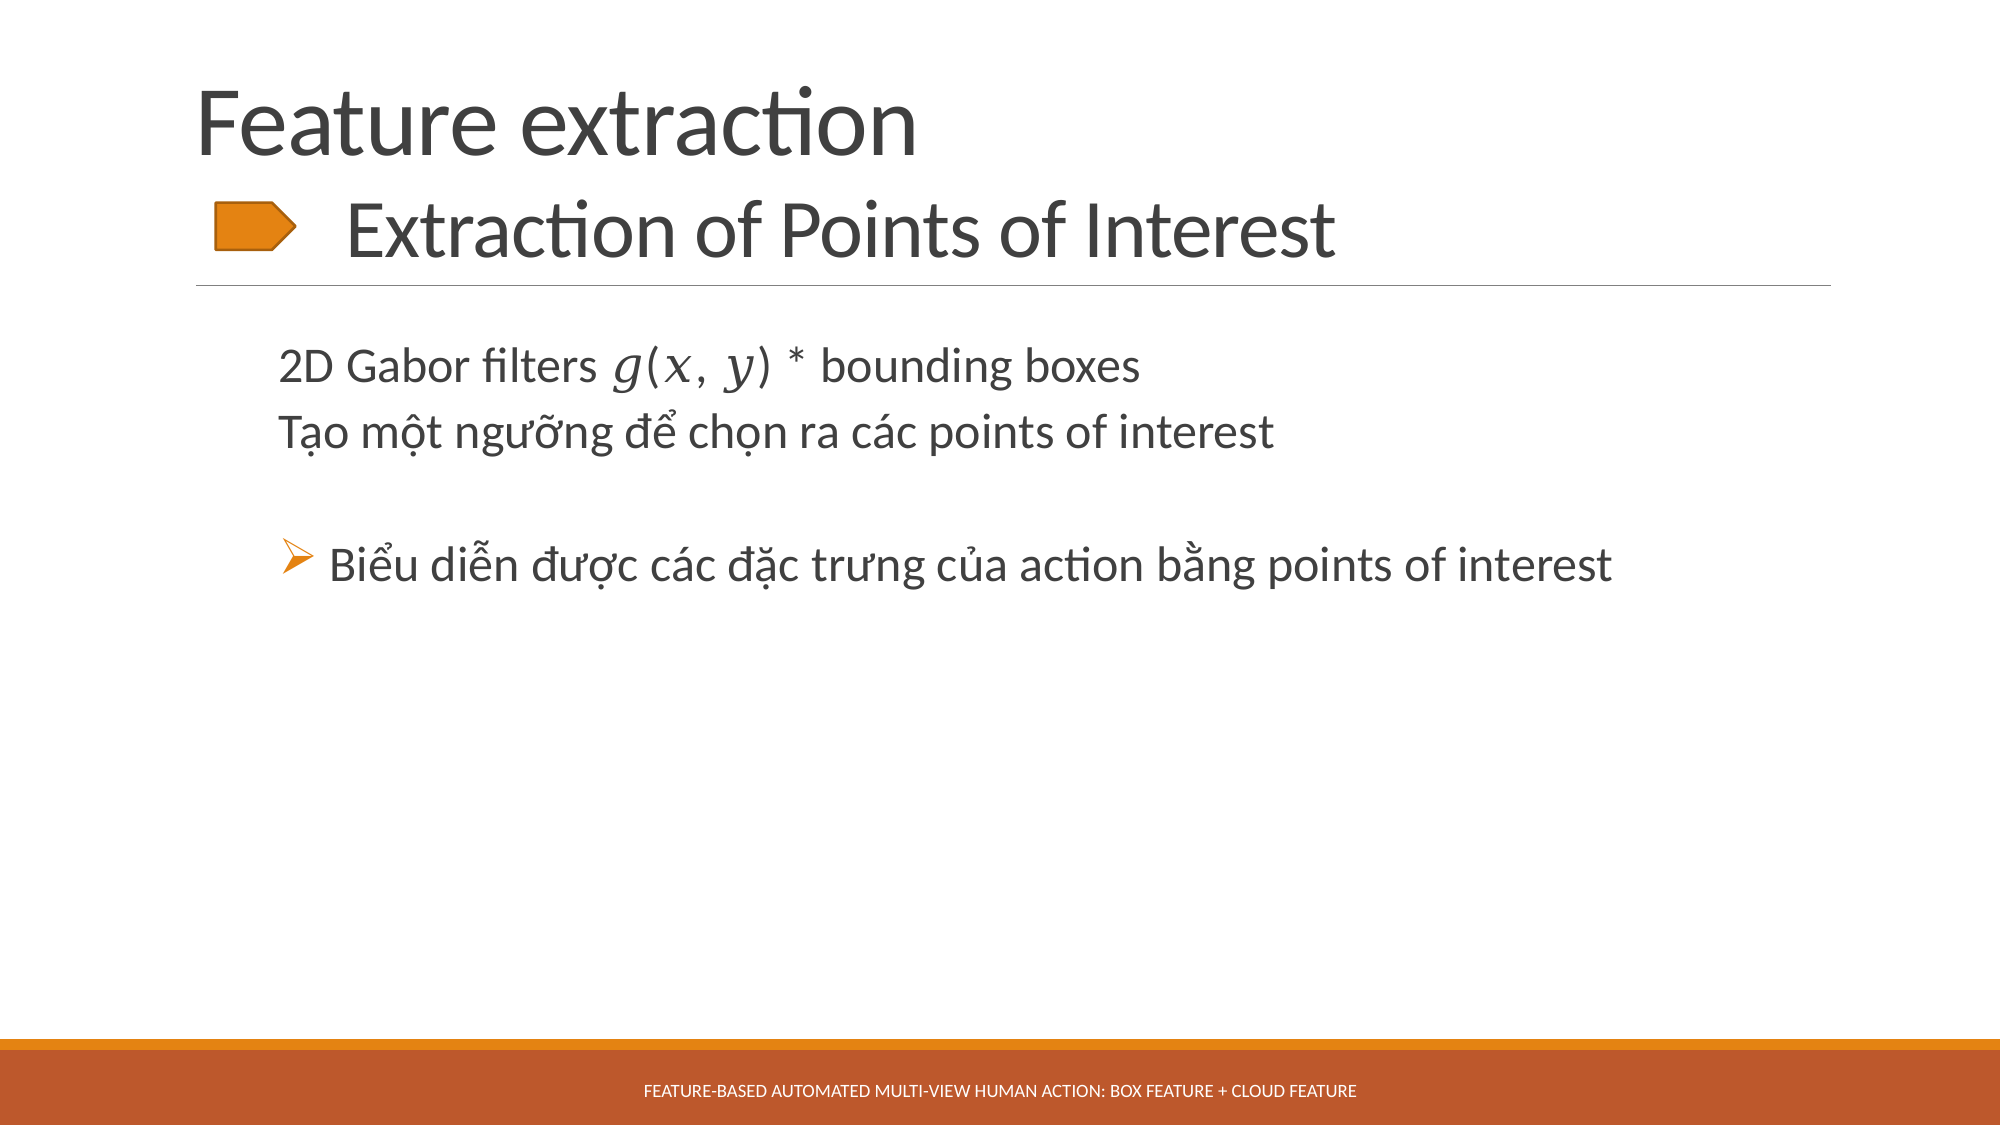

# Feature extraction Extraction of Points of Interest

2D Gabor filters 𝑔(𝑥, 𝑦) * bounding boxes
Tạo một ngưỡng để chọn ra các points of interest

 Biểu diễn được các đặc trưng của action bằng points of interest
Feature-based Automated Multi-view Human Action: Box feature + Cloud feature